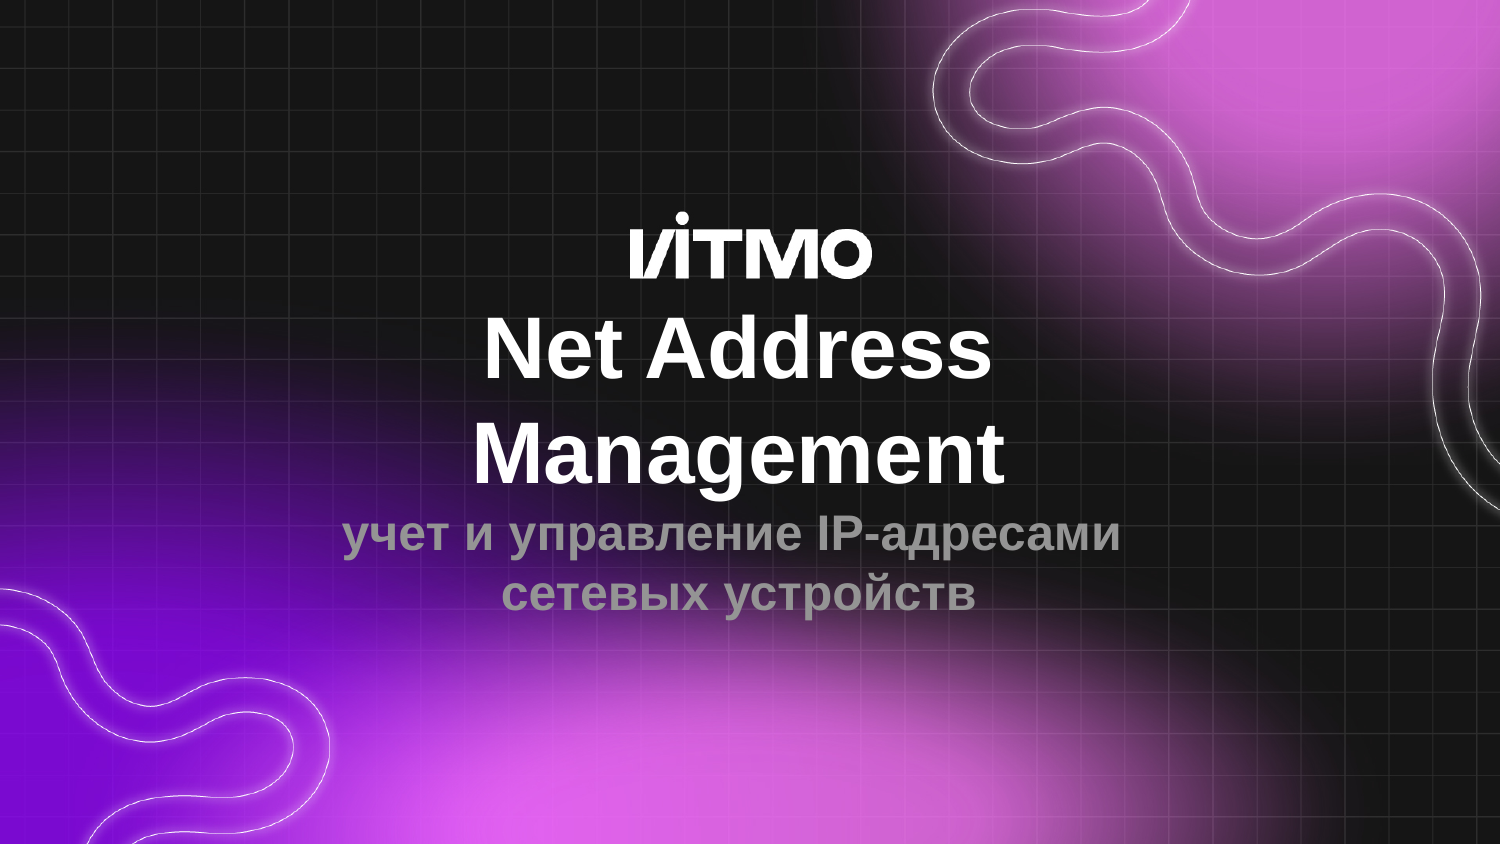

# Net Address Management учет и управлениe IP-адресами сетевых устройств